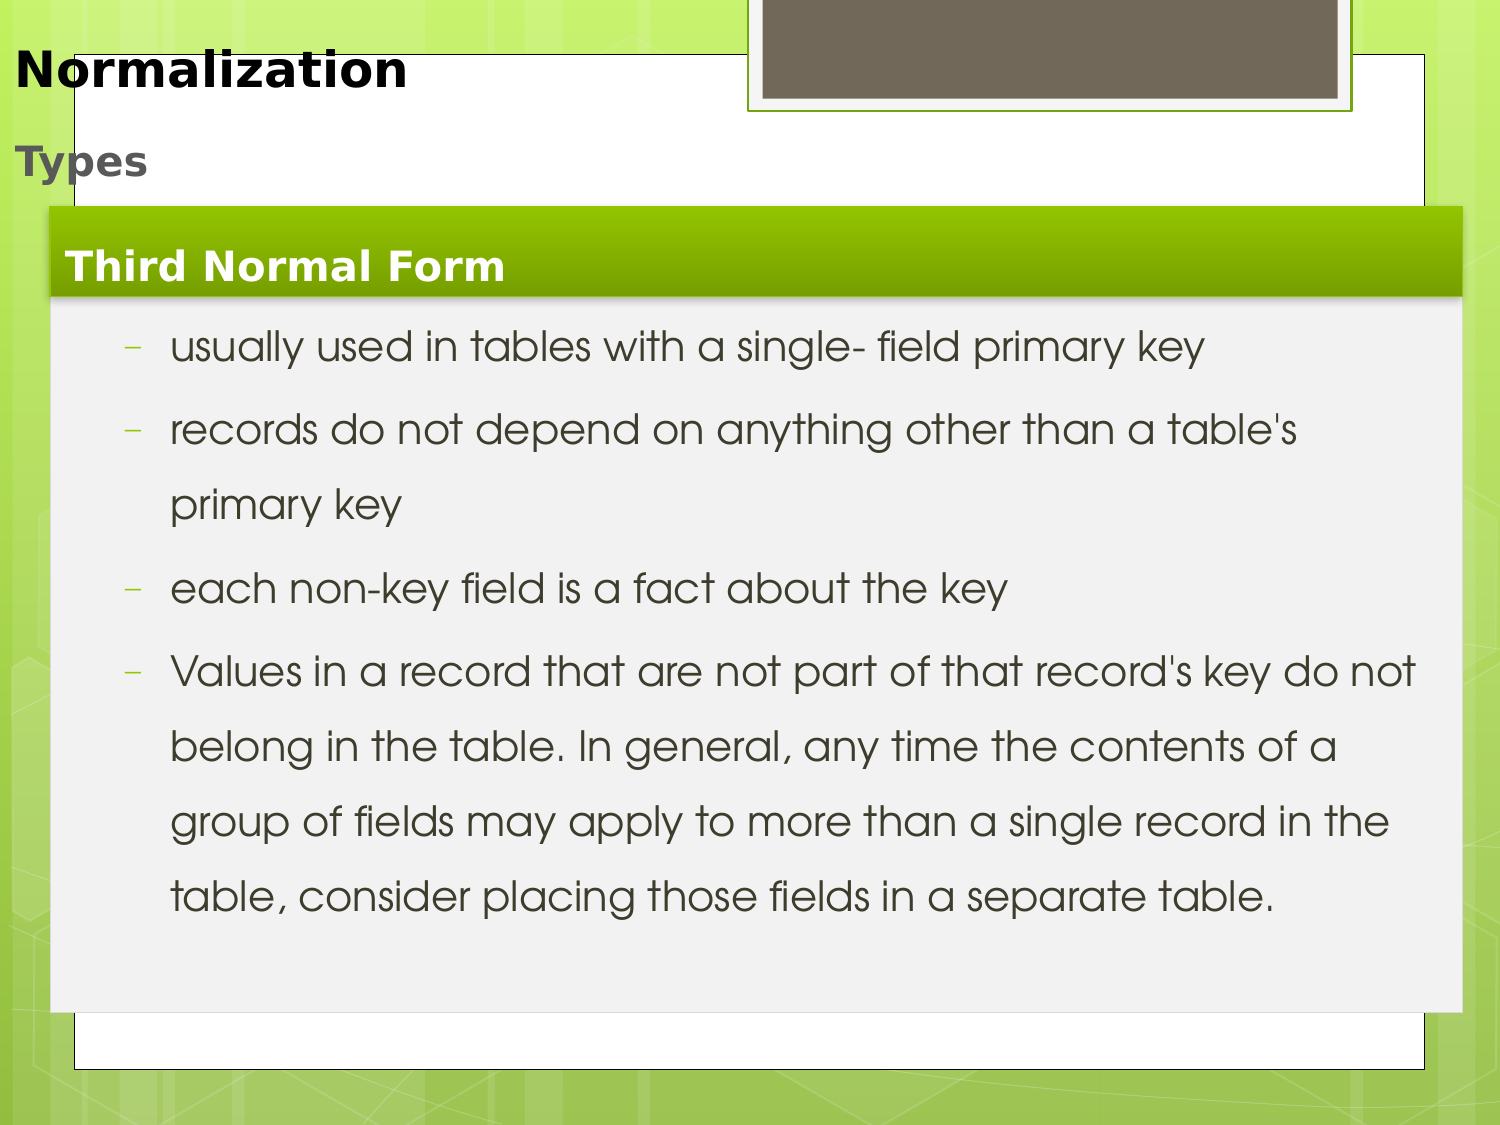

Normalization
Types
Third Normal Form
usually used in tables with a single- field primary key
records do not depend on anything other than a table's primary key
each non-key field is a fact about the key
Values in a record that are not part of that record's key do not belong in the table. In general, any time the contents of a group of fields may apply to more than a single record in the table, consider placing those fields in a separate table.